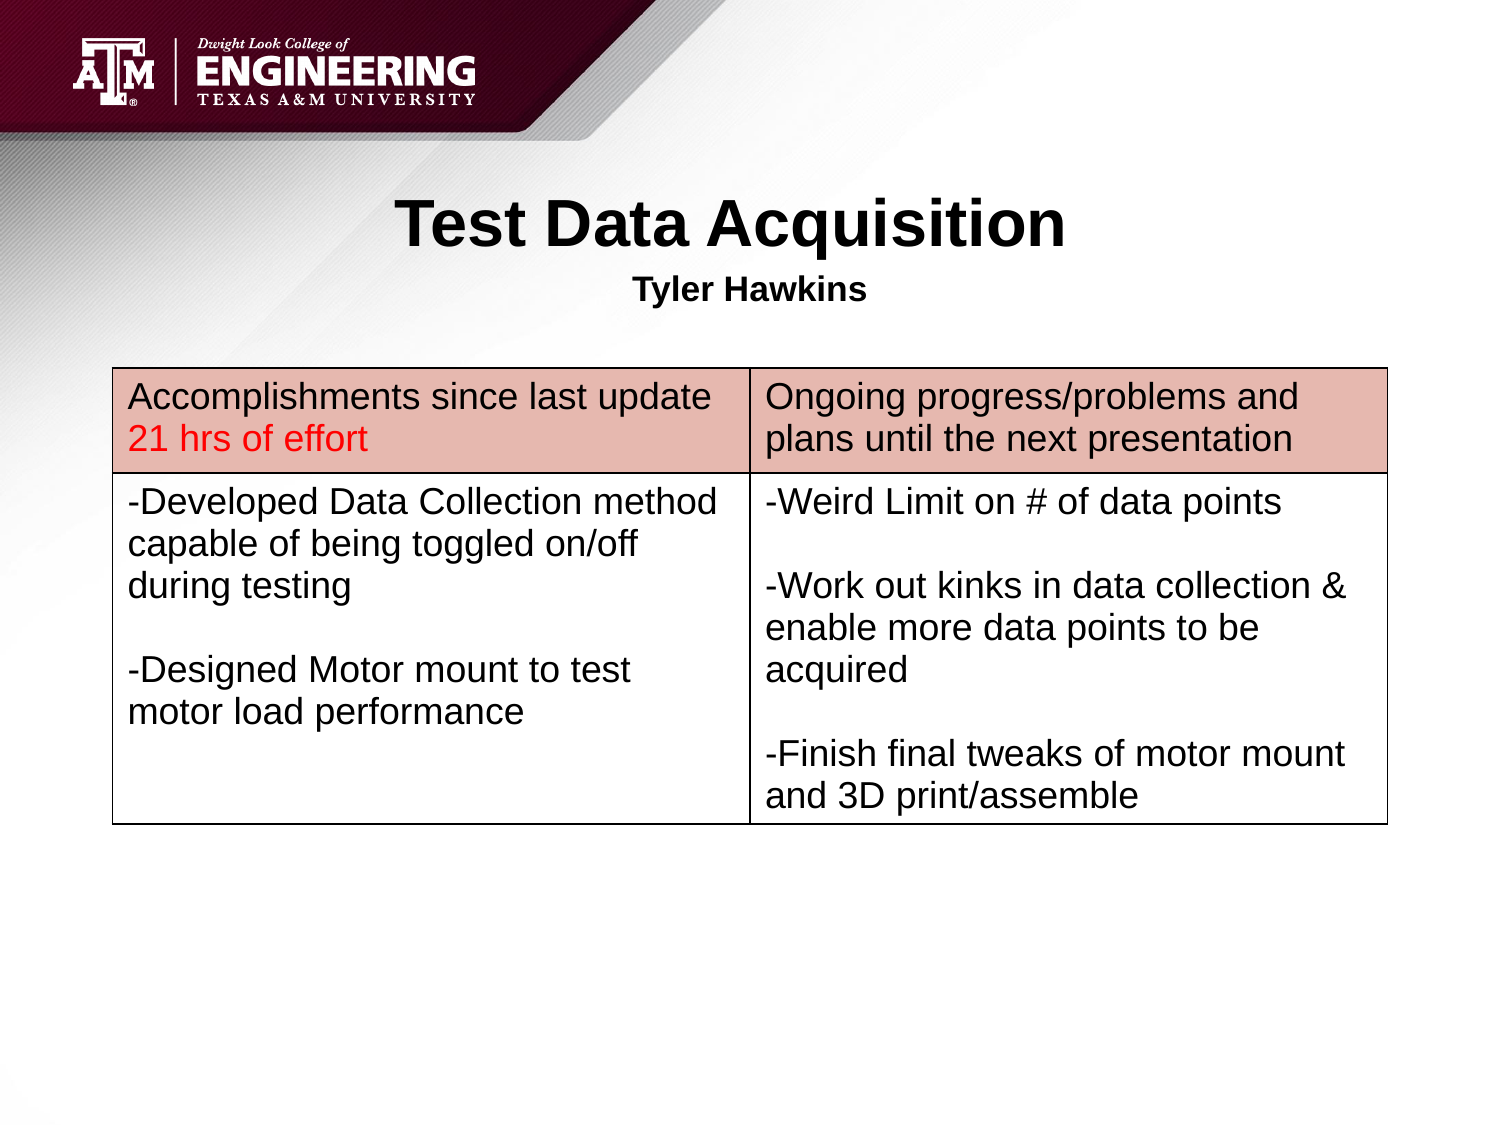

# Test Data Acquisition
Tyler Hawkins
| Accomplishments since last update 21 hrs of effort | Ongoing progress/problems and plans until the next presentation |
| --- | --- |
| -Developed Data Collection method capable of being toggled on/off during testing -Designed Motor mount to test motor load performance | -Weird Limit on # of data points -Work out kinks in data collection & enable more data points to be acquired -Finish final tweaks of motor mount and 3D print/assemble |